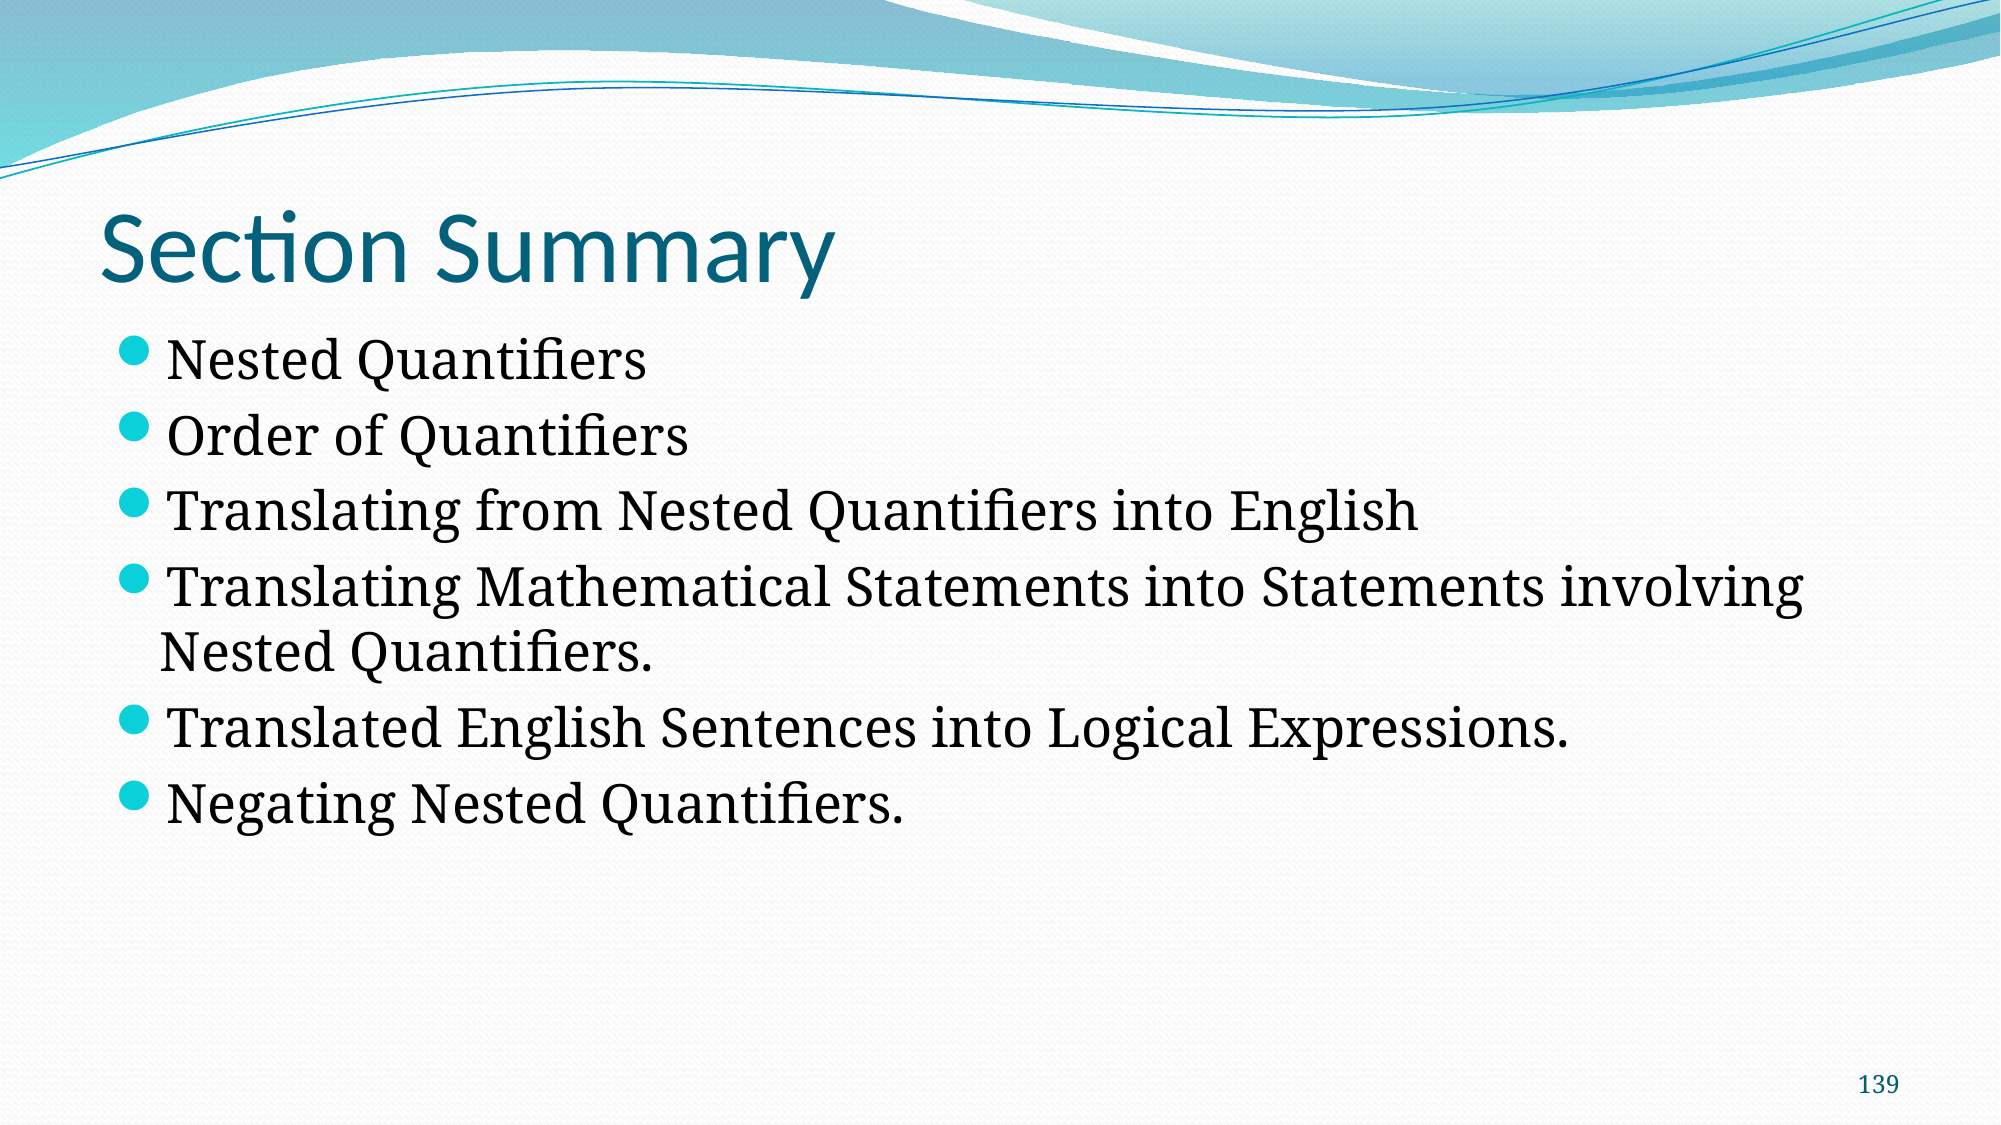

# Section Summary
Nested Quantifiers
Order of Quantifiers
Translating from Nested Quantifiers into English
Translating Mathematical Statements into Statements involving Nested Quantifiers.
Translated English Sentences into Logical Expressions.
Negating Nested Quantifiers.

139